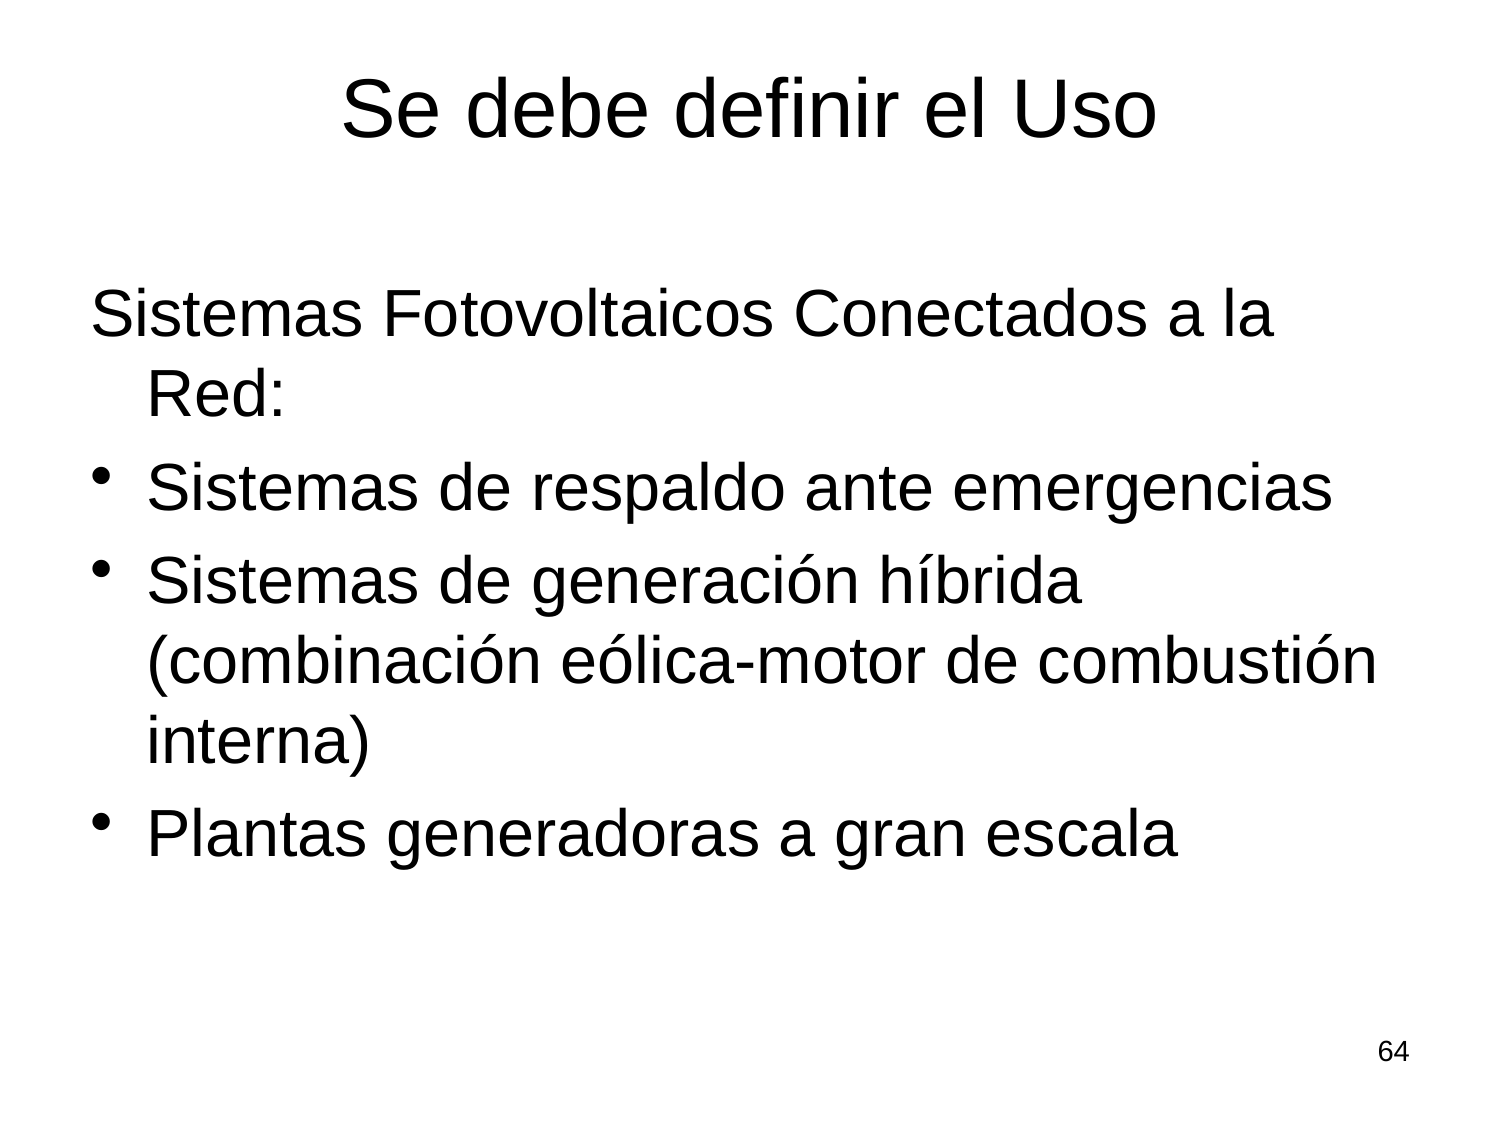

# Se debe definir el Uso
Sistemas Fotovoltaicos Conectados a la Red:
Sistemas de respaldo ante emergencias
Sistemas de generación híbrida (combinación eólica-motor de combustión interna)
Plantas generadoras a gran escala
64